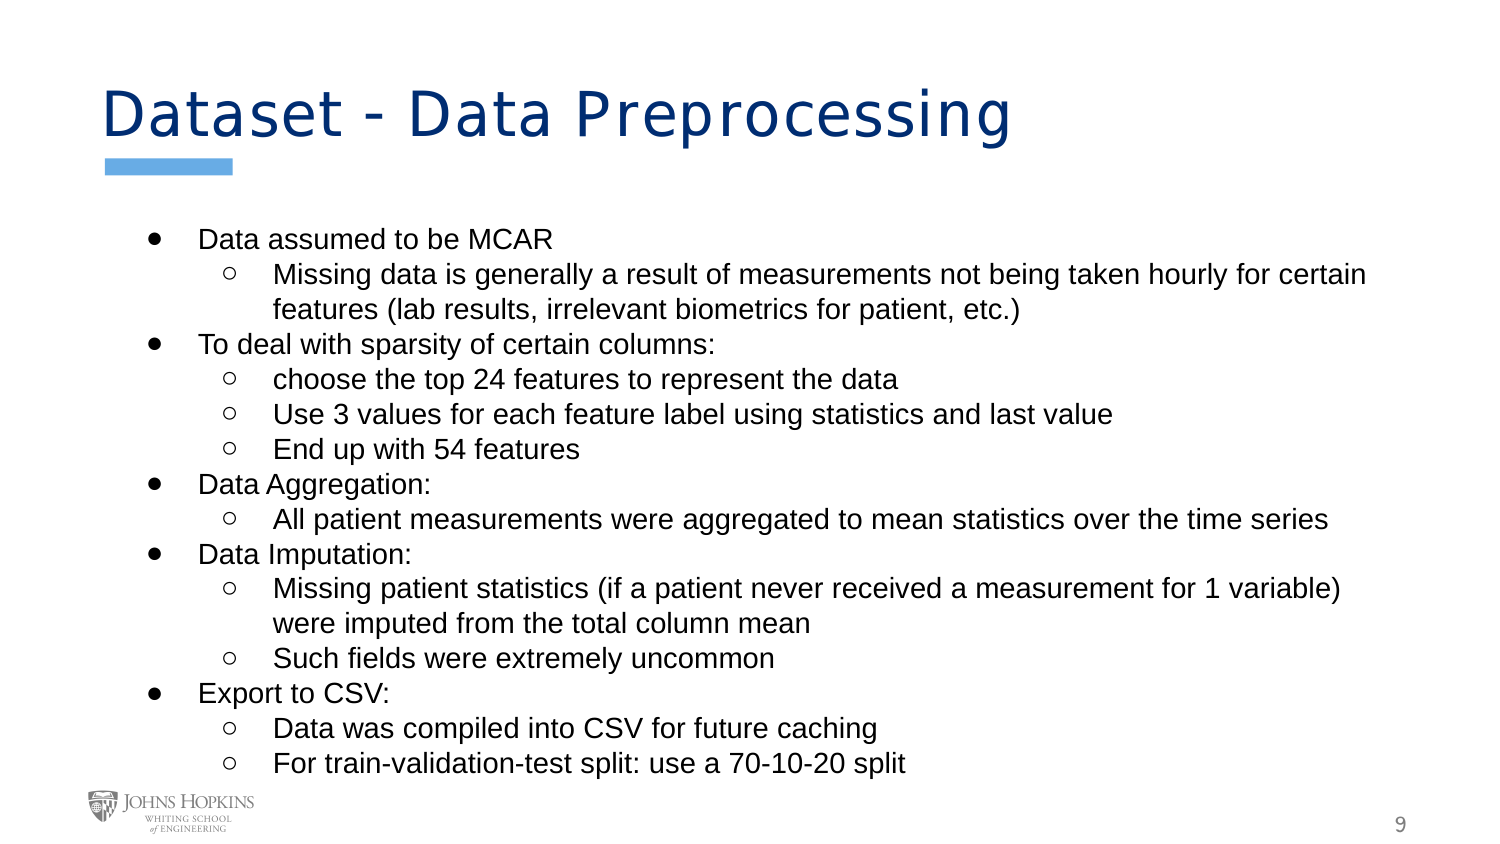

# Dataset - Data Preprocessing
Data assumed to be MCAR
Missing data is generally a result of measurements not being taken hourly for certain features (lab results, irrelevant biometrics for patient, etc.)
To deal with sparsity of certain columns:
choose the top 24 features to represent the data
Use 3 values for each feature label using statistics and last value
End up with 54 features
Data Aggregation:
All patient measurements were aggregated to mean statistics over the time series
Data Imputation:
Missing patient statistics (if a patient never received a measurement for 1 variable) were imputed from the total column mean
Such fields were extremely uncommon
Export to CSV:
Data was compiled into CSV for future caching
For train-validation-test split: use a 70-10-20 split